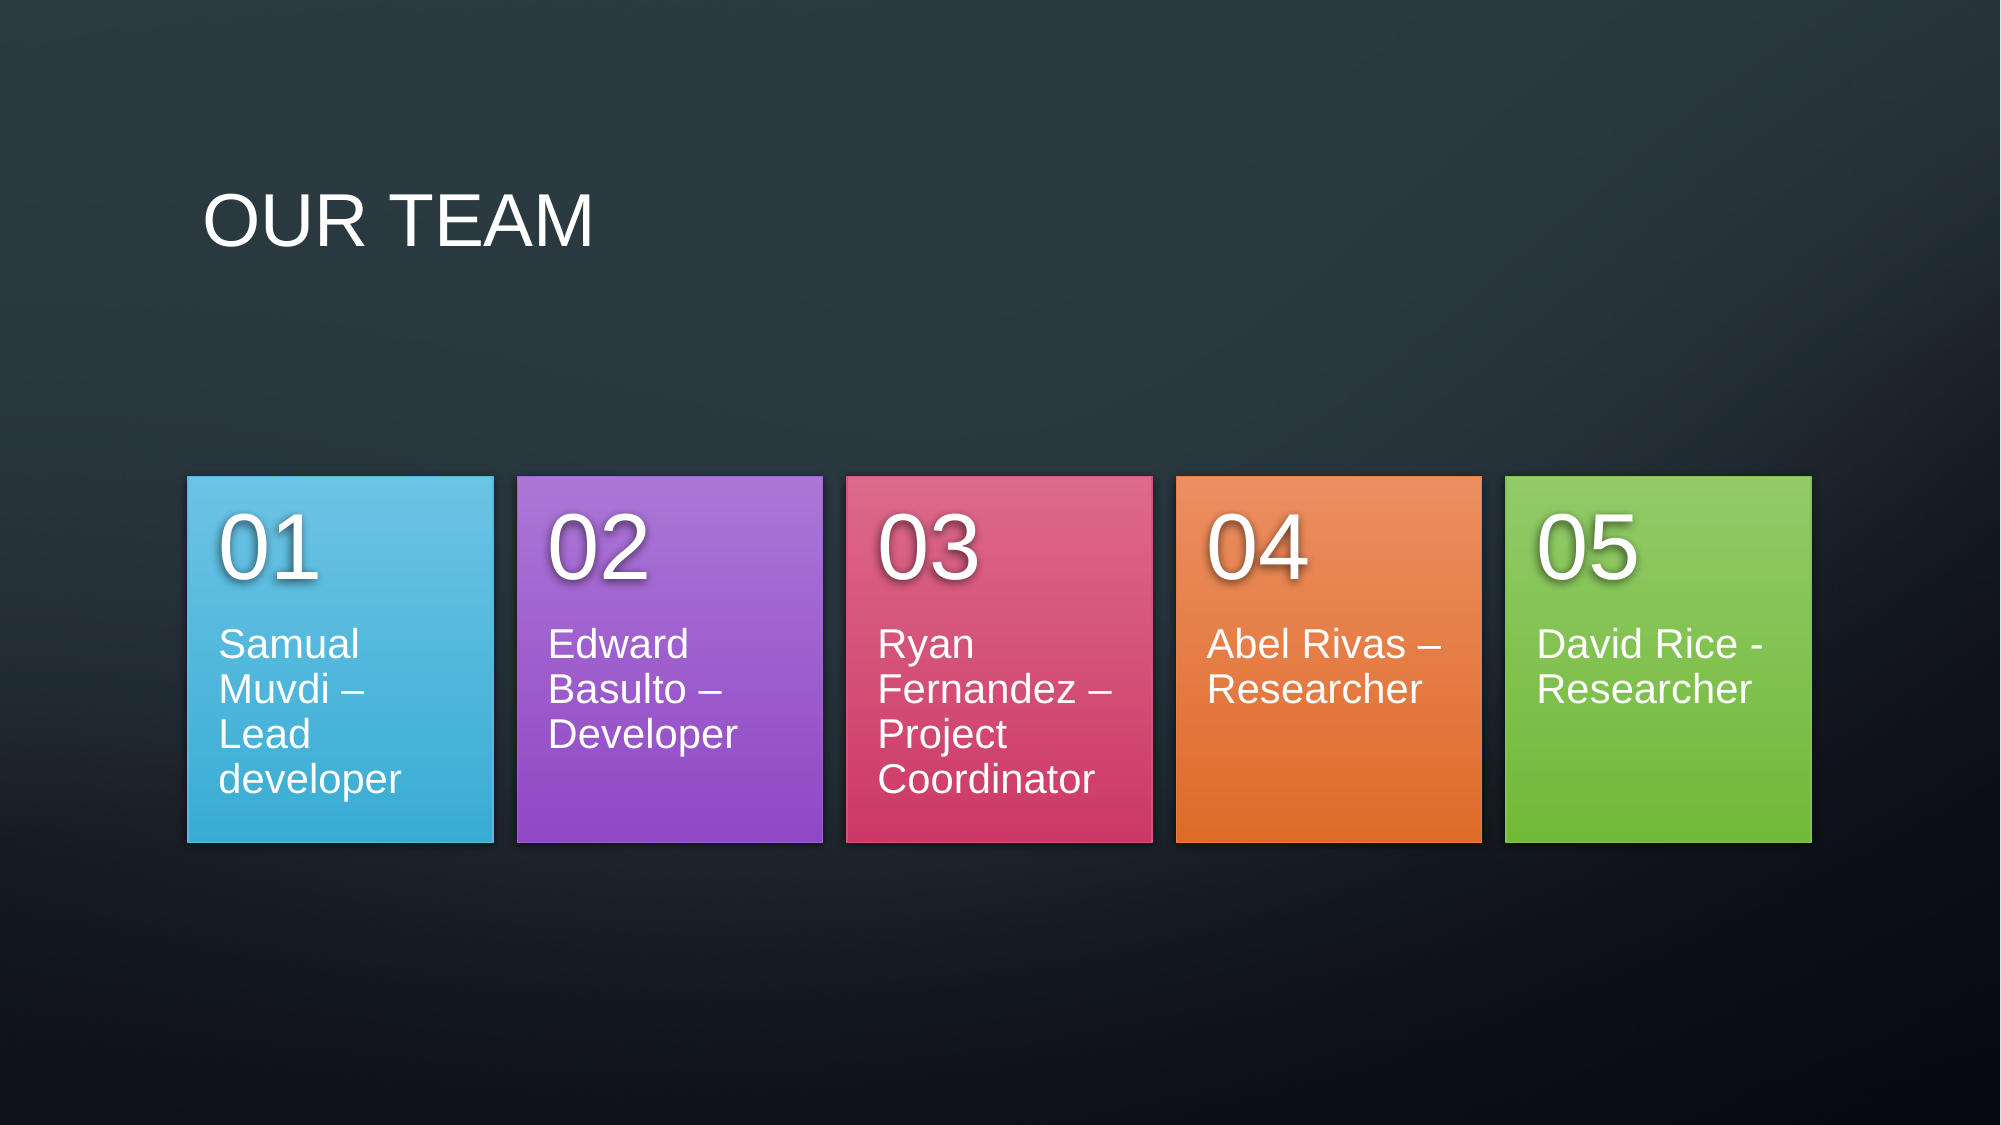

# Our team
Samual Muvdi – Lead developer
01
Edward Basulto – Developer
02
Ryan Fernandez – Project Coordinator
03
Abel Rivas –Researcher
04
David Rice - Researcher
05